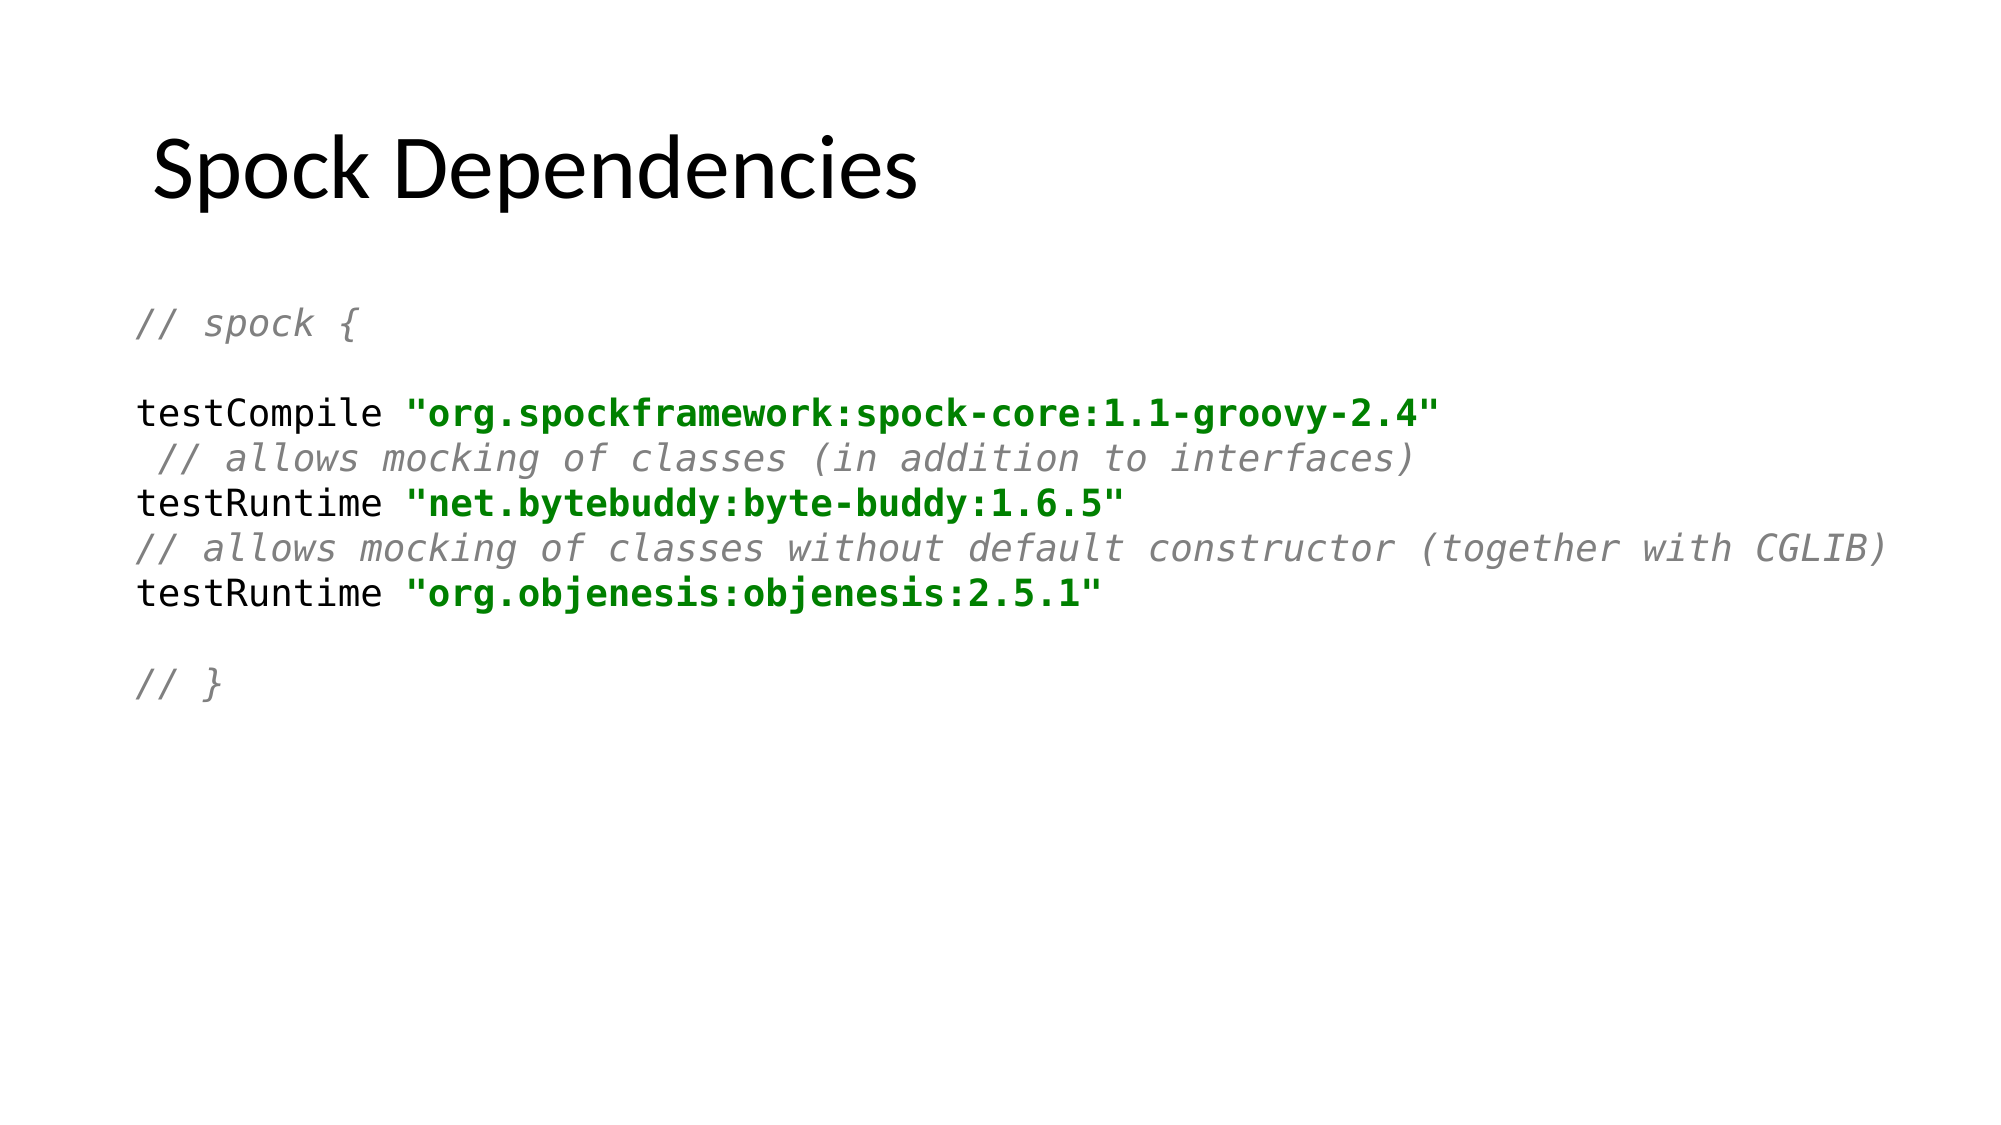

# Spock Dependencies
// spock {
testCompile "org.spockframework:spock-core:1.1-groovy-2.4"
 // allows mocking of classes (in addition to interfaces)
testRuntime "net.bytebuddy:byte-buddy:1.6.5"
// allows mocking of classes without default constructor (together with CGLIB)
testRuntime "org.objenesis:objenesis:2.5.1"

// }